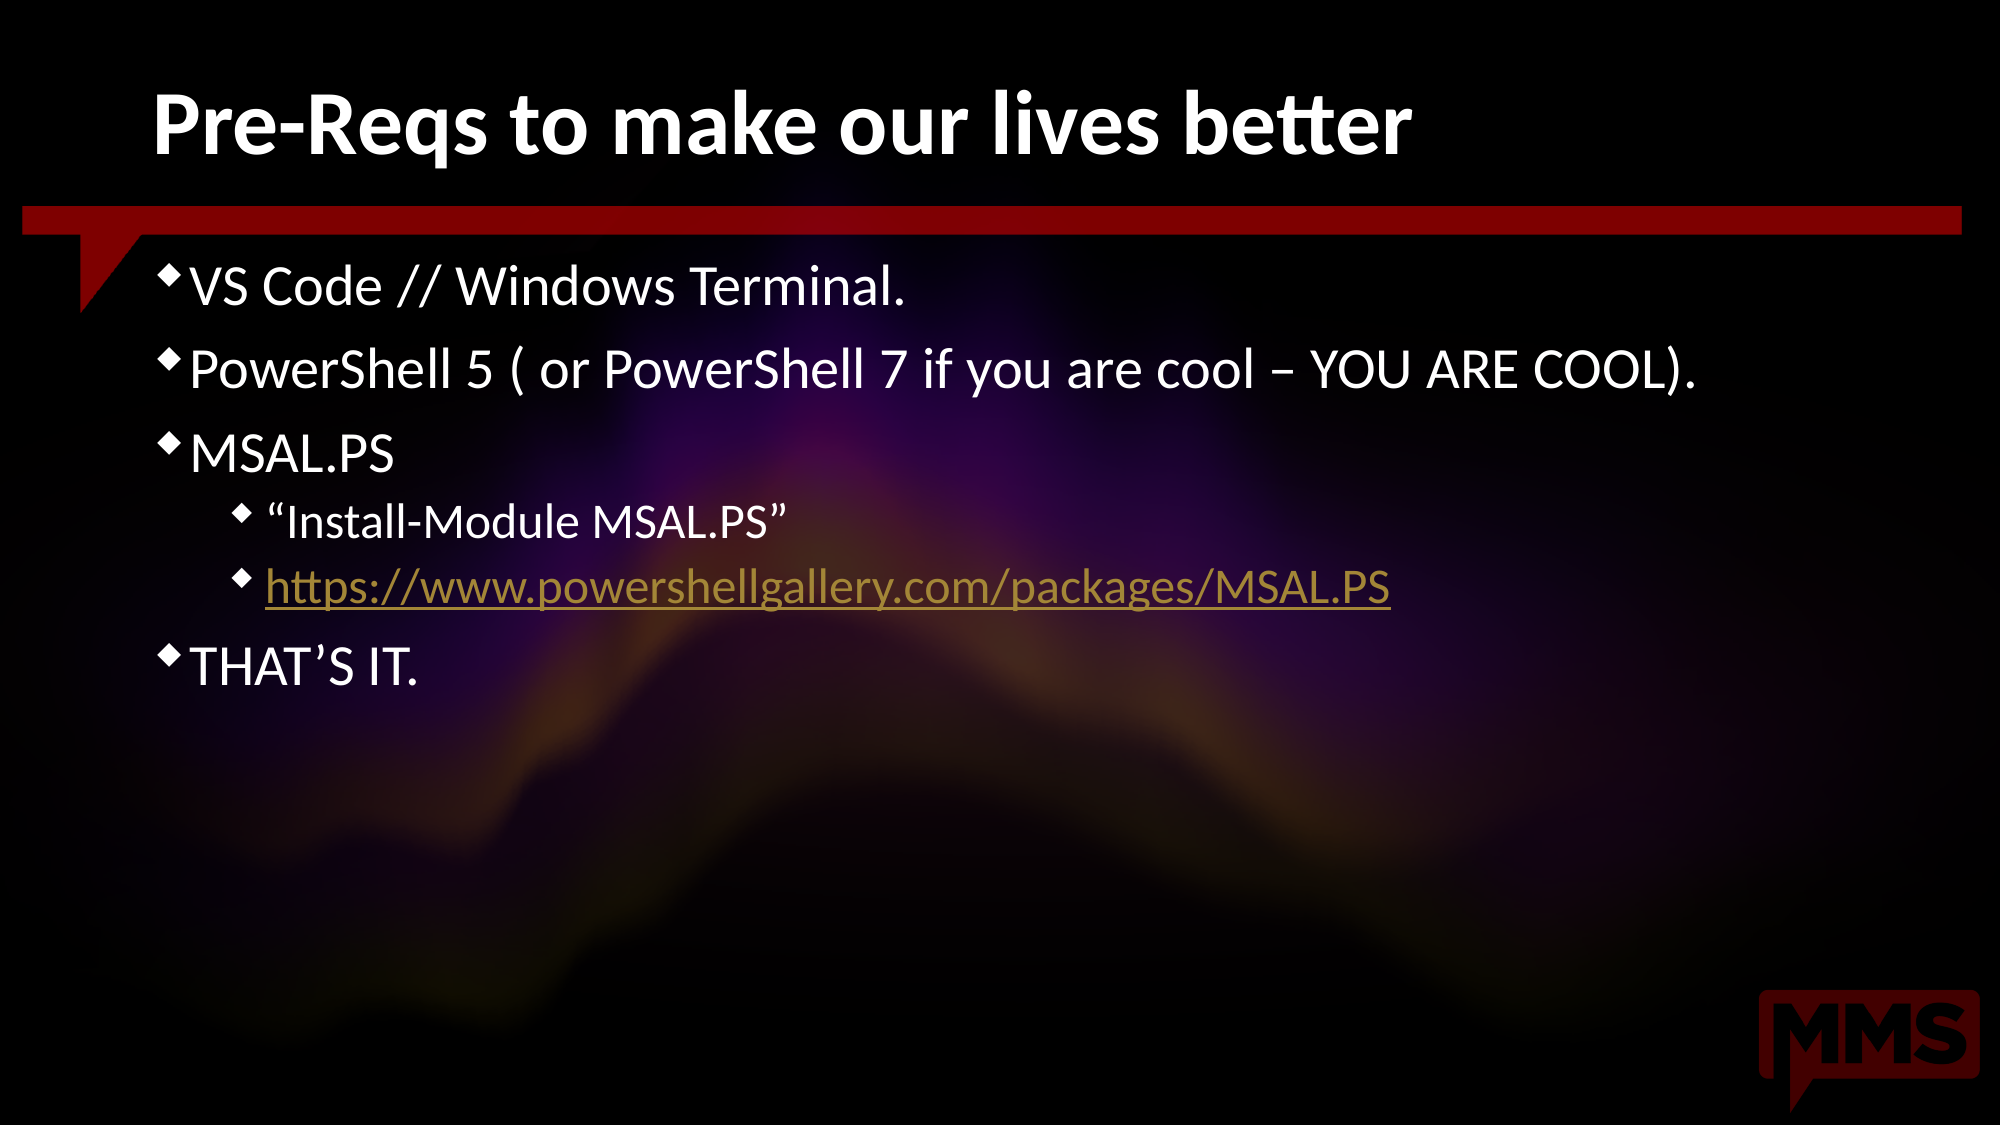

# Pre-Reqs to make our lives better
VS Code // Windows Terminal.
PowerShell 5 ( or PowerShell 7 if you are cool – YOU ARE COOL).
MSAL.PS
“Install-Module MSAL.PS”
https://www.powershellgallery.com/packages/MSAL.PS
THAT’S IT.